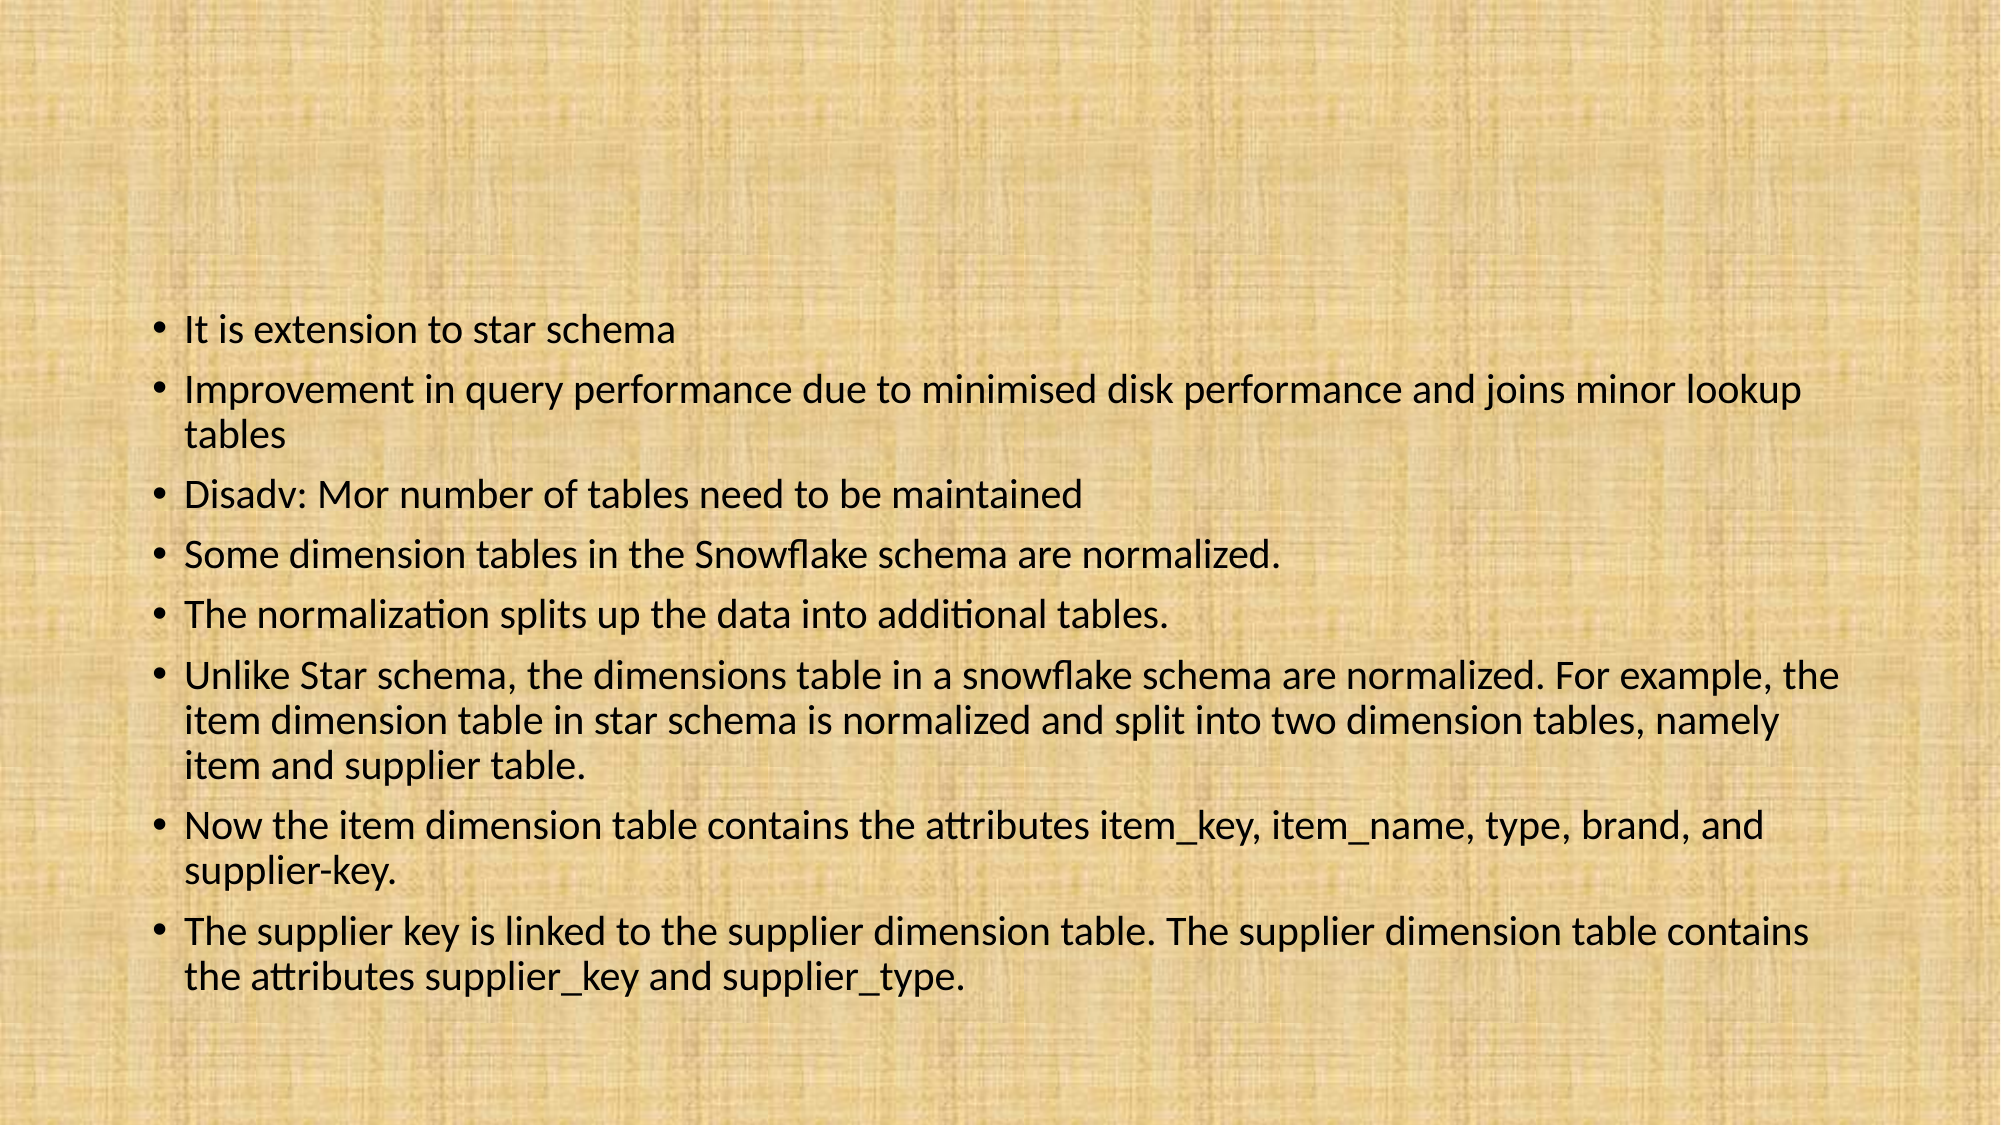

#
It is extension to star schema
Improvement in query performance due to minimised disk performance and joins minor lookup tables
Disadv: Mor number of tables need to be maintained
Some dimension tables in the Snowflake schema are normalized.
The normalization splits up the data into additional tables.
Unlike Star schema, the dimensions table in a snowflake schema are normalized. For example, the item dimension table in star schema is normalized and split into two dimension tables, namely item and supplier table.
Now the item dimension table contains the attributes item_key, item_name, type, brand, and supplier-key.
The supplier key is linked to the supplier dimension table. The supplier dimension table contains the attributes supplier_key and supplier_type.